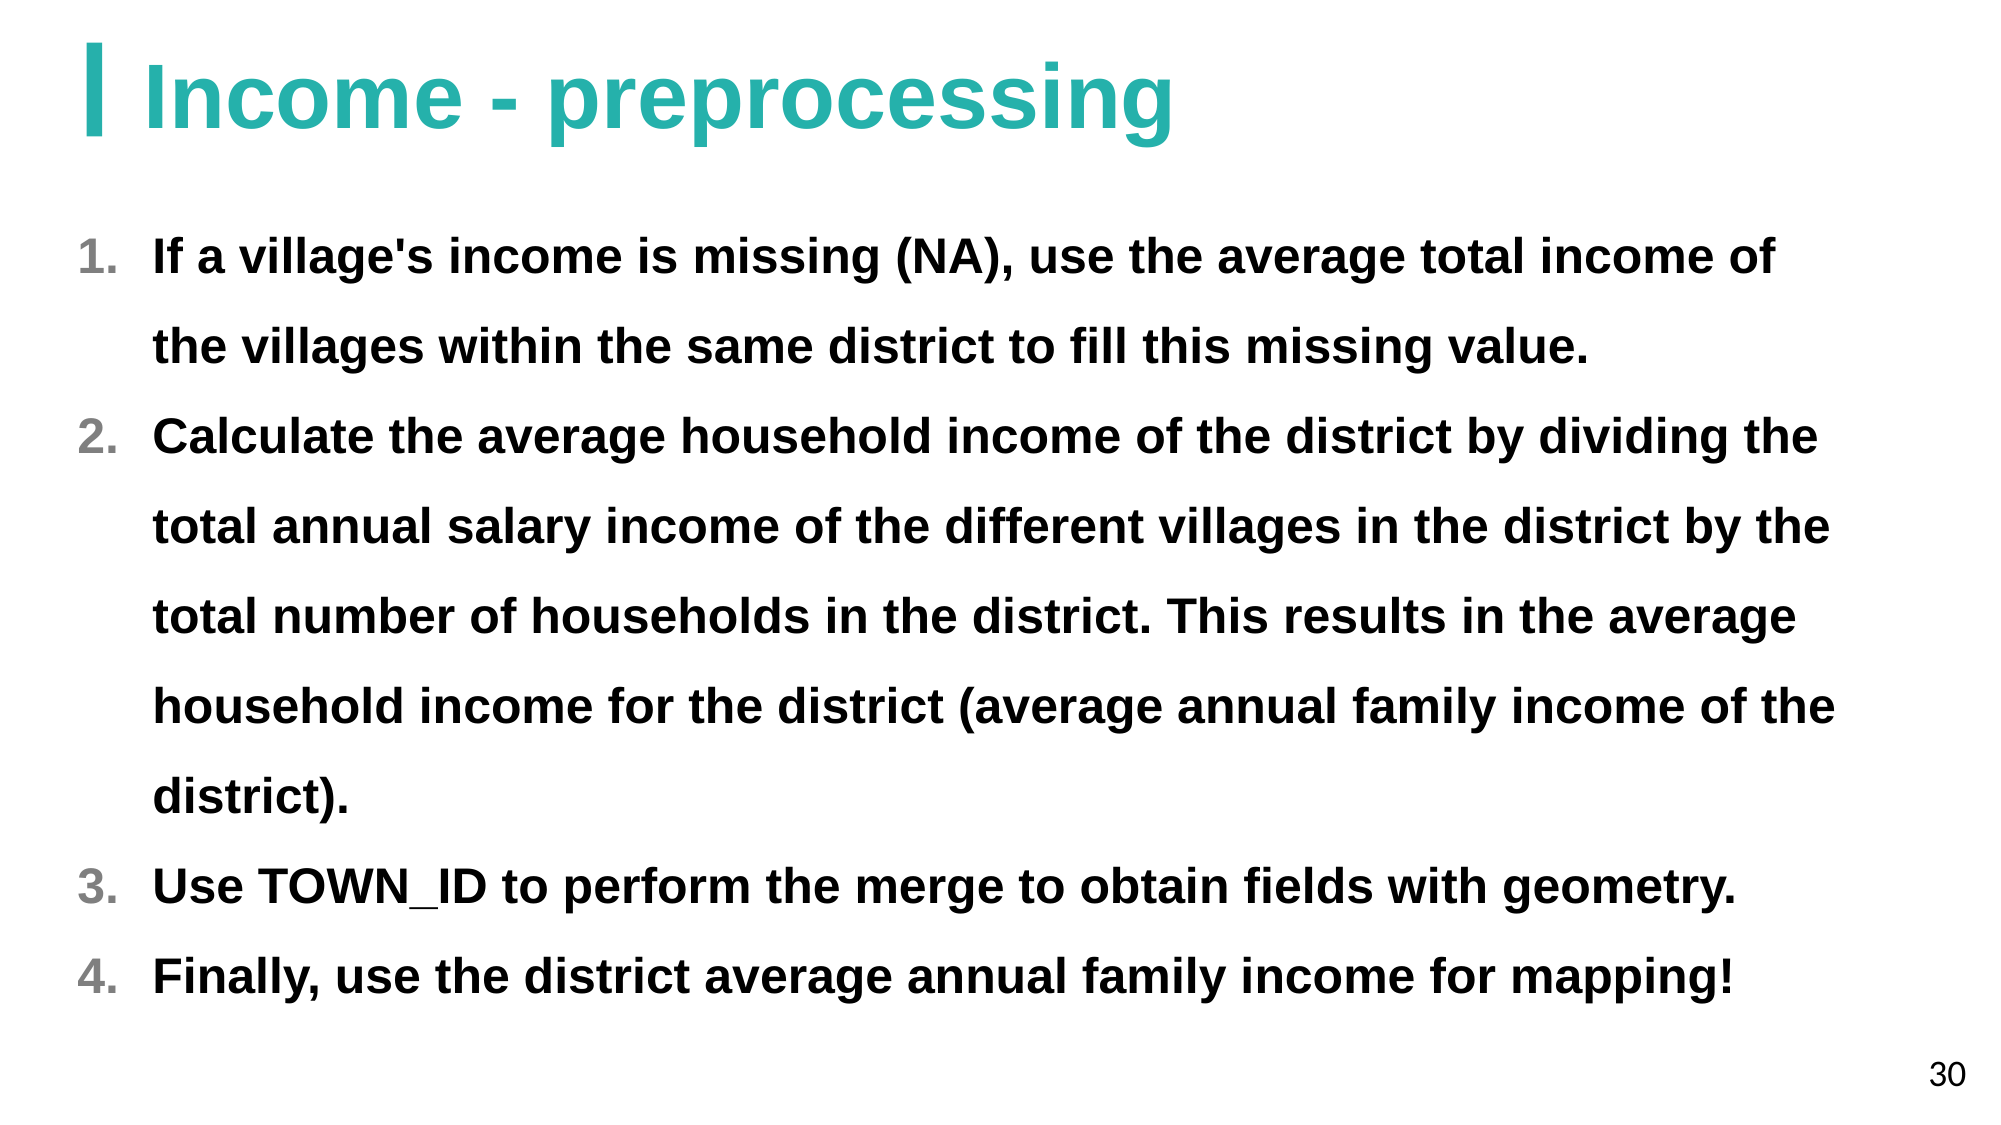

# Income - preprocessing
If a village's income is missing (NA), use the average total income of the villages within the same district to fill this missing value.
Calculate the average household income of the district by dividing the total annual salary income of the different villages in the district by the total number of households in the district. This results in the average household income for the district (average annual family income of the district).
Use TOWN_ID to perform the merge to obtain fields with geometry.
Finally, use the district average annual family income for mapping!

30